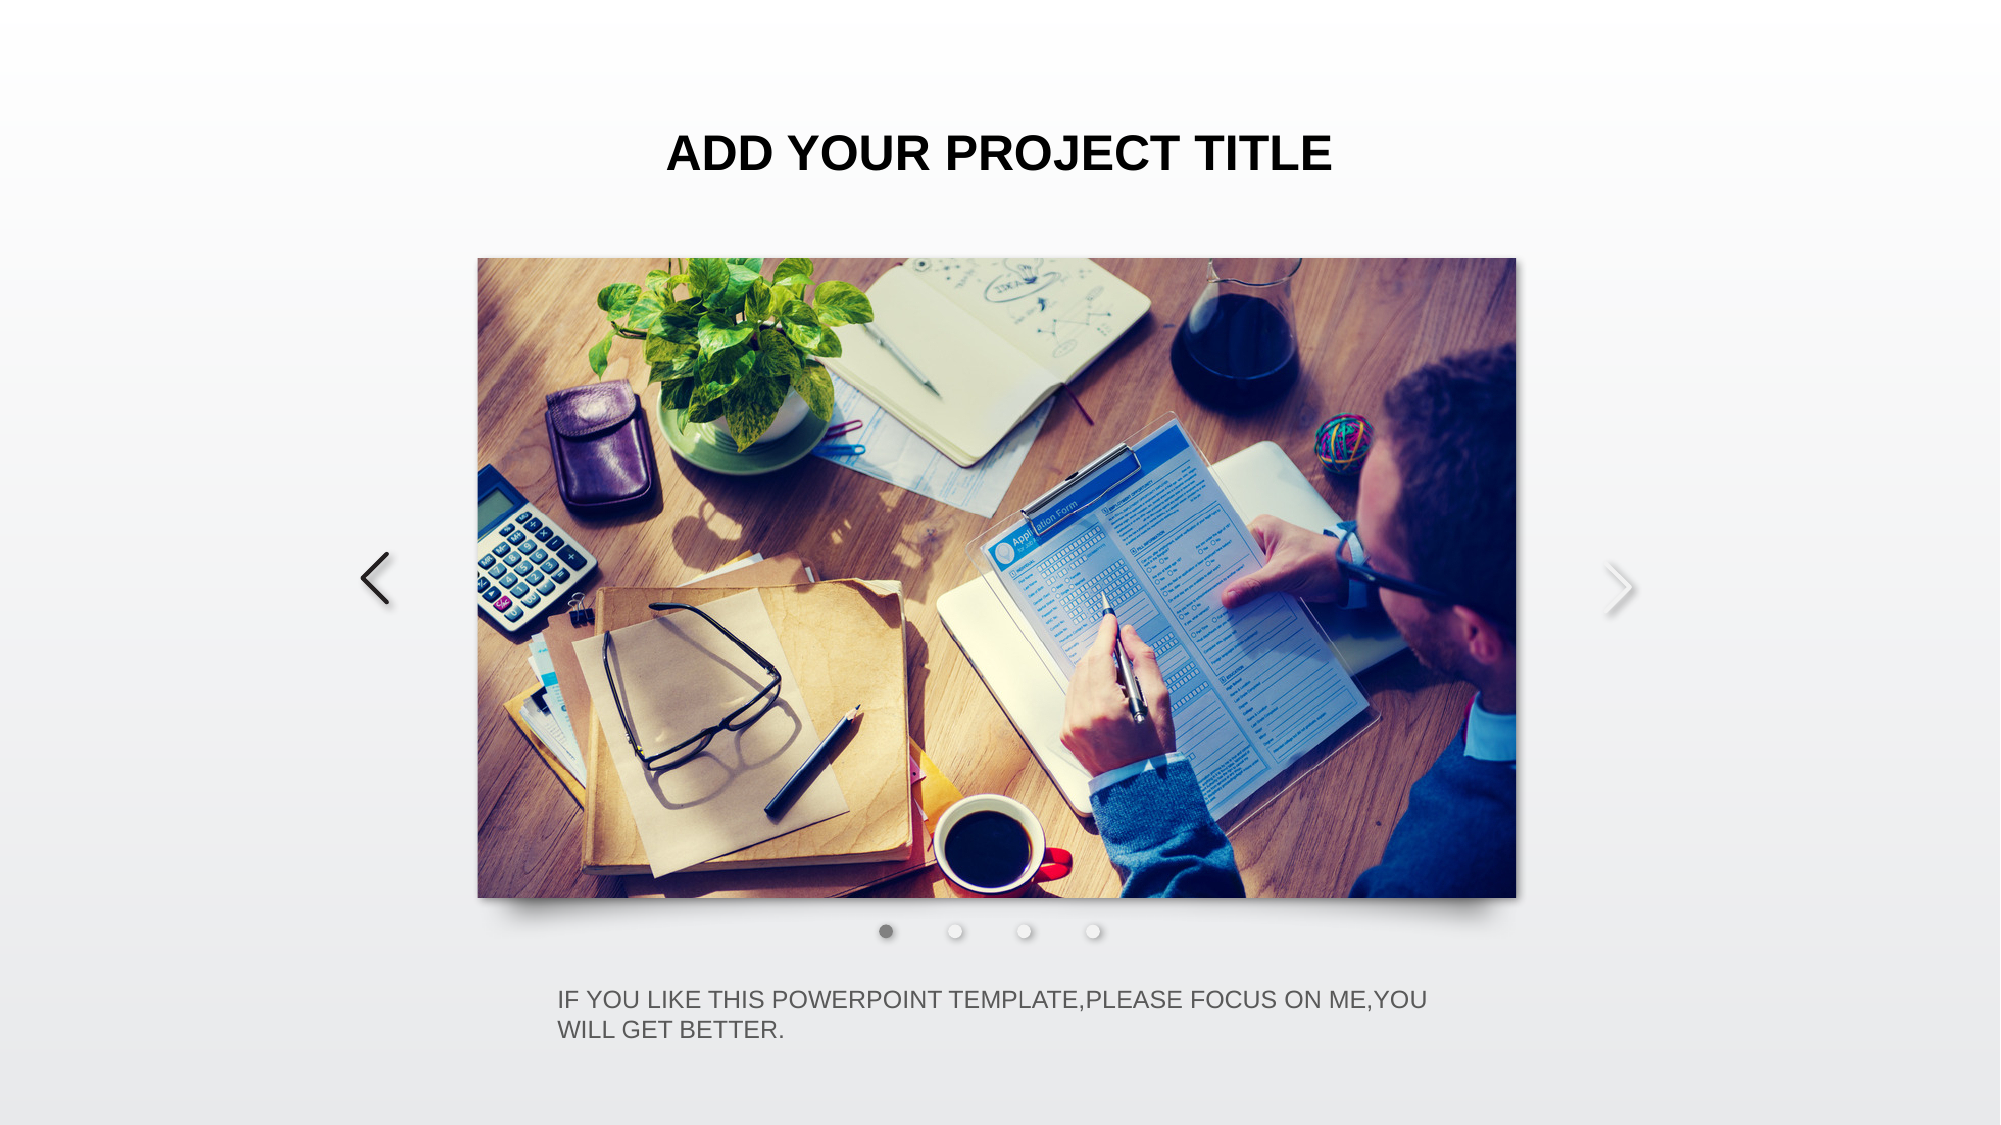

ADD YOUR PROJECT TITLE

IF YOU LIKE THIS POWERPOINT TEMPLATE,PLEASE FOCUS ON ME,YOU WILL GET BETTER.